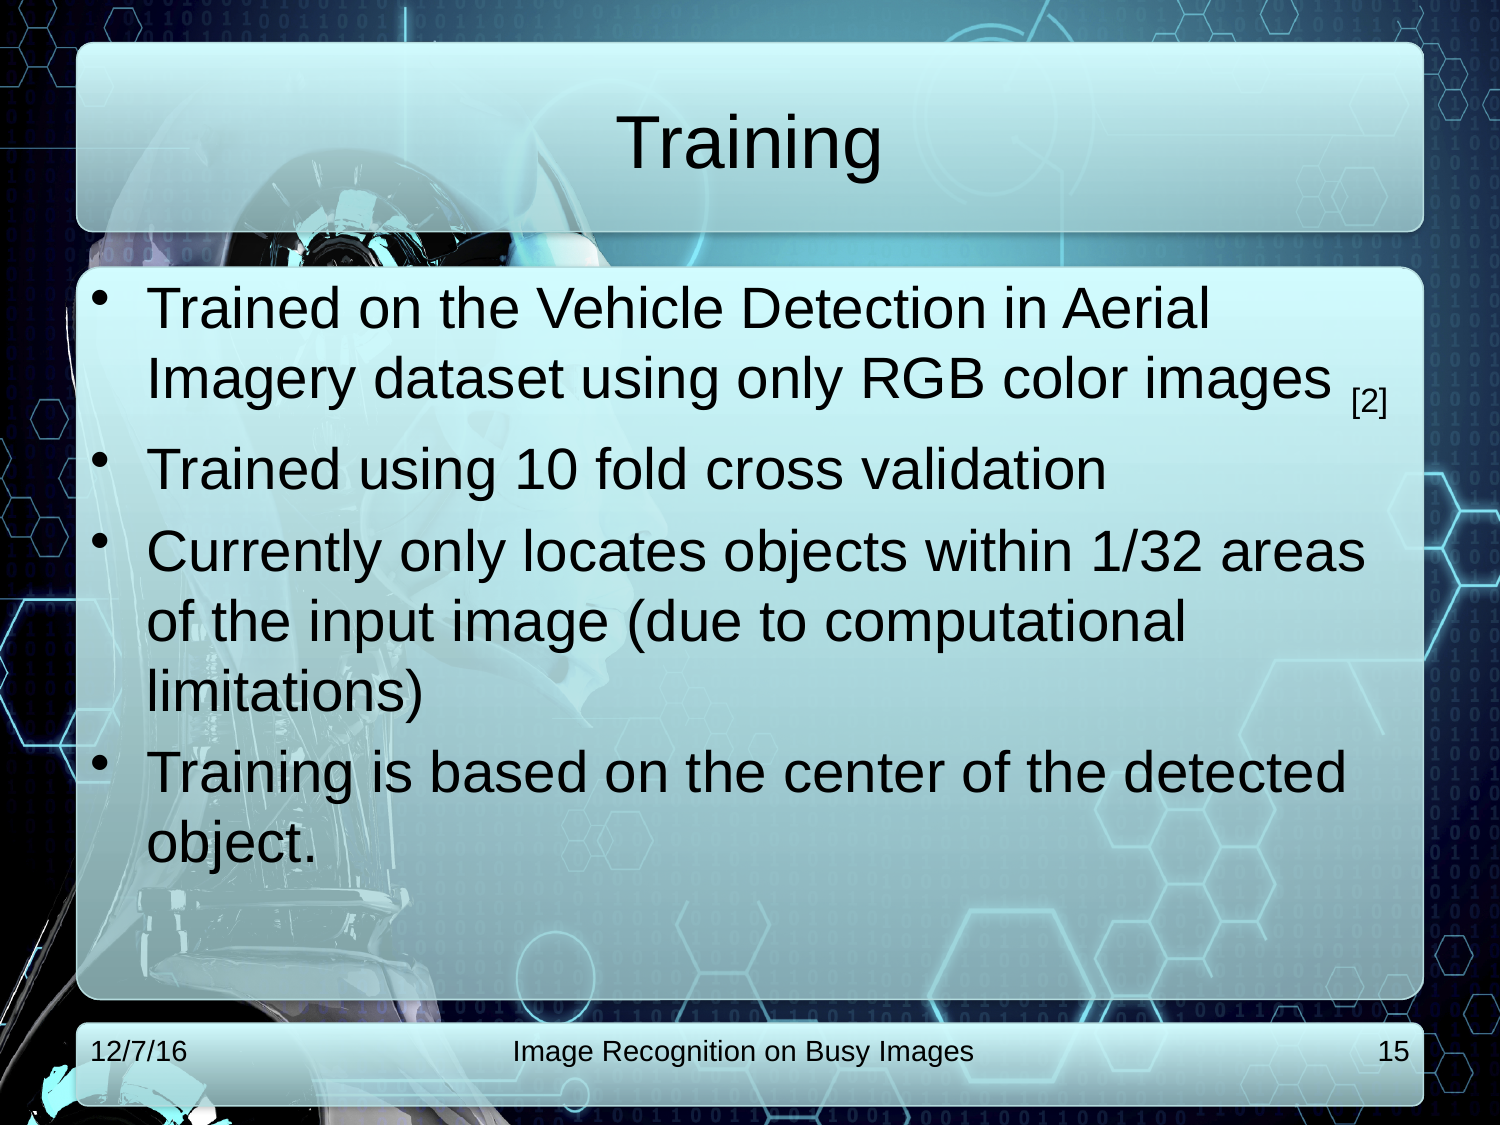

# Training
Trained on the Vehicle Detection in Aerial Imagery dataset using only RGB color images [2]
Trained using 10 fold cross validation
Currently only locates objects within 1/32 areas of the input image (due to computational limitations)
Training is based on the center of the detected object.
12/7/16
Image Recognition on Busy Images
15